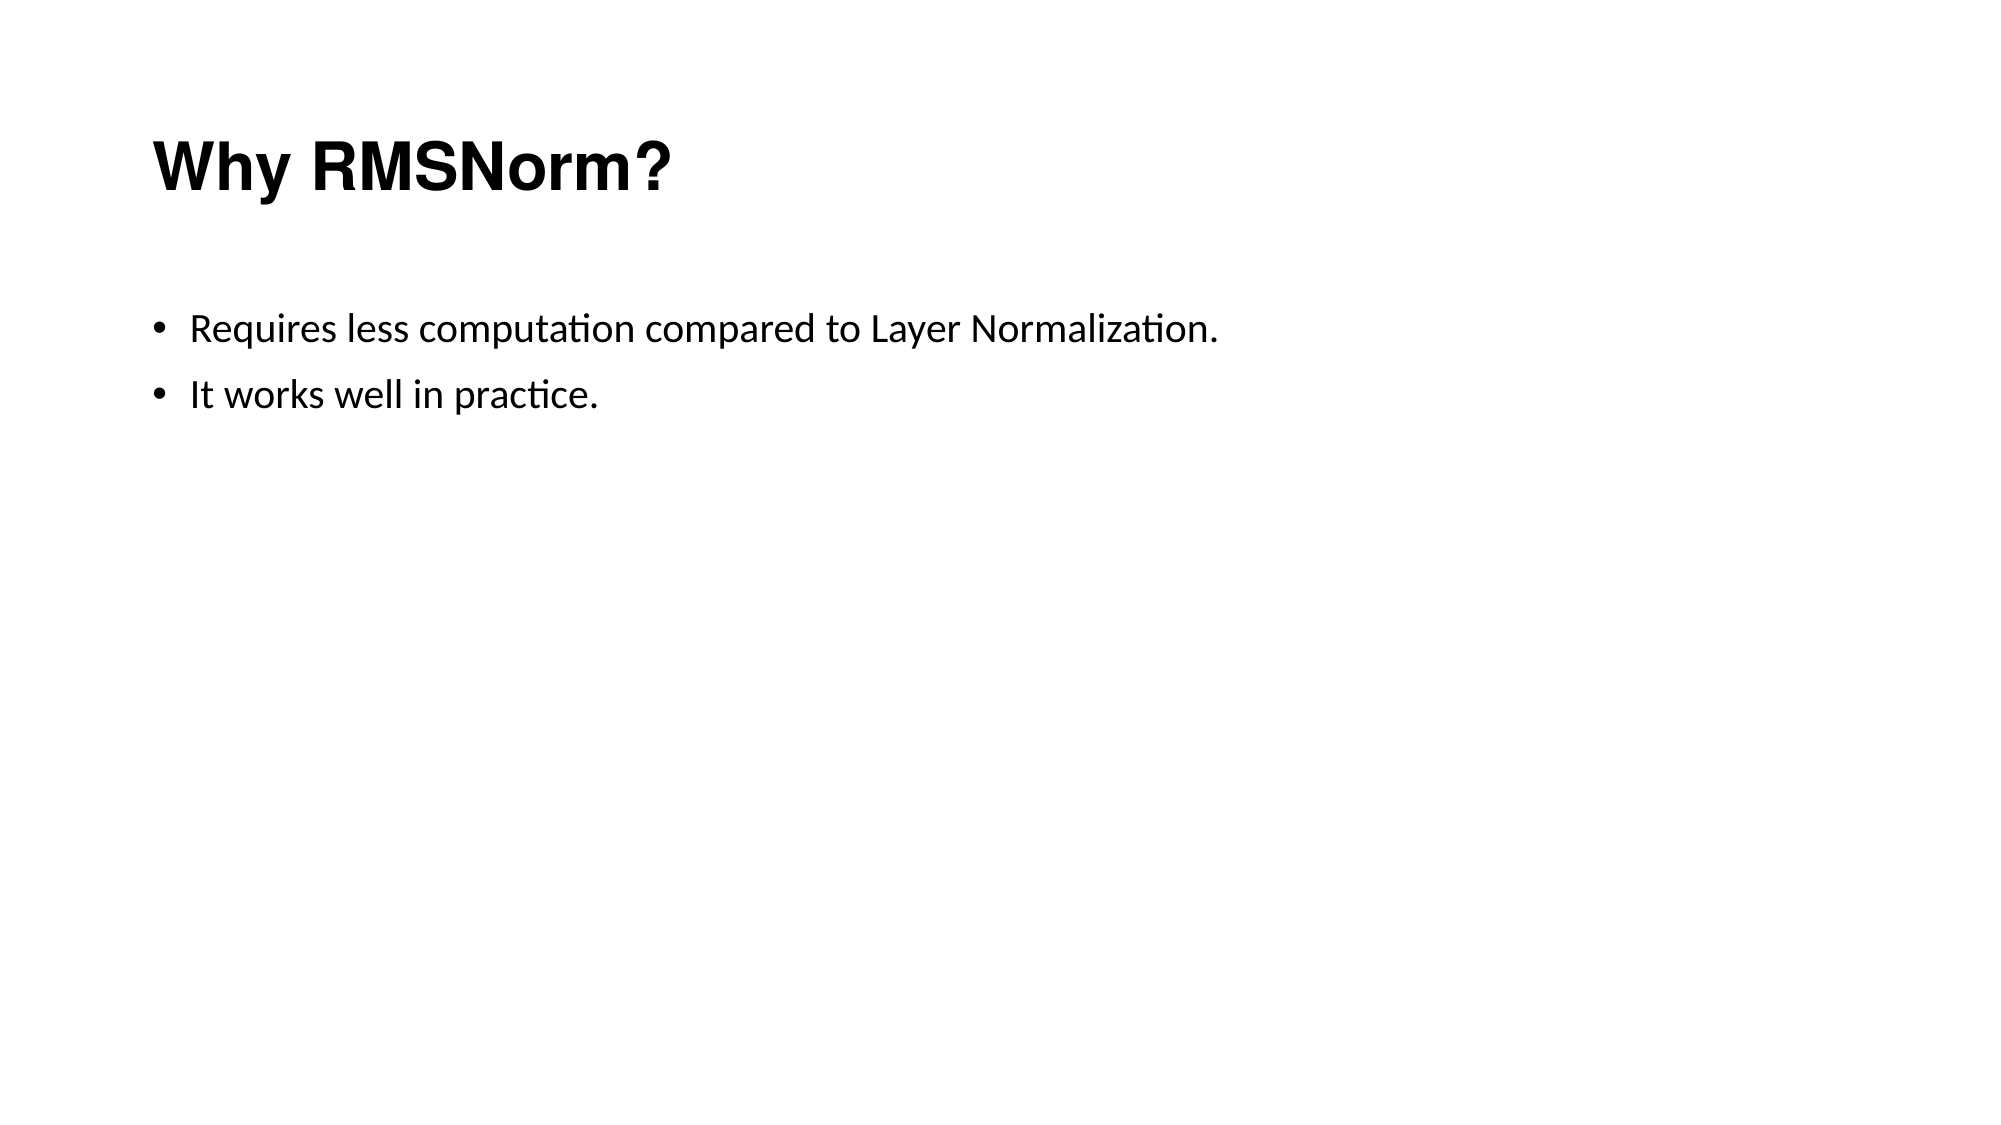

# Why RMSNorm?
Requires less computation compared to Layer Normalization.
It works well in practice.